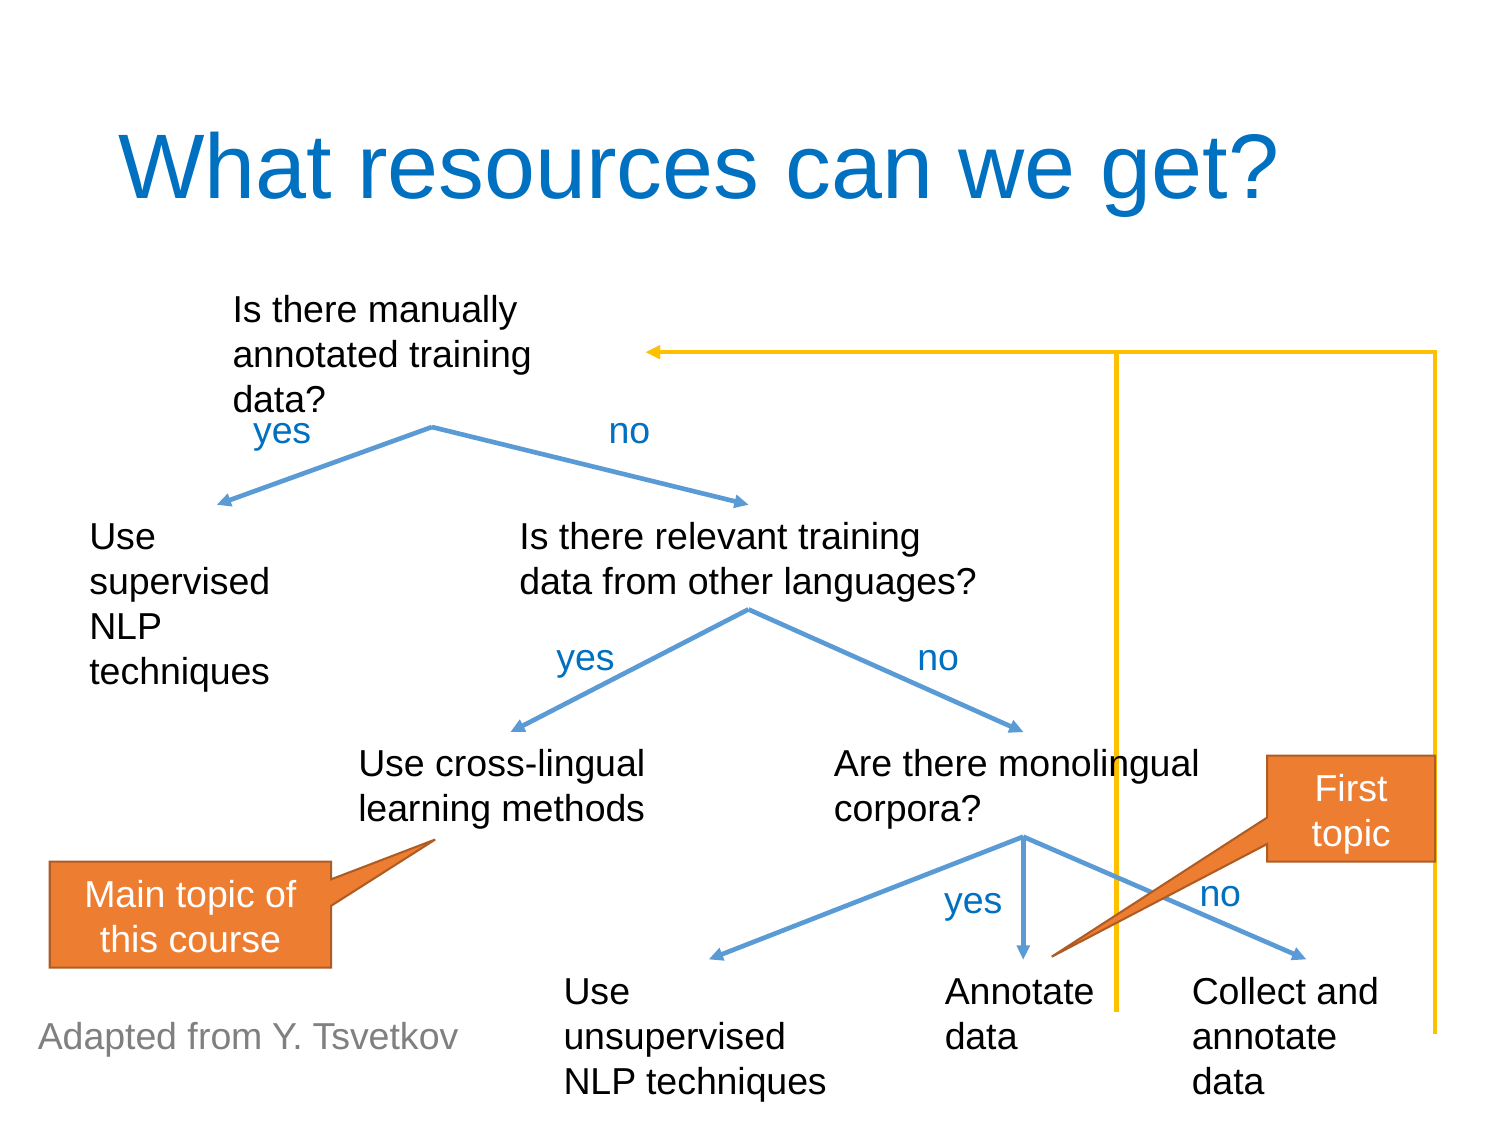

# What resources can we get?
Is there manually annotated training data?
yes
no
Use supervised NLP techniques
Is there relevant training data from other languages?
yes
no
Use cross-lingual learning methods
Are there monolingual corpora?
First topic
Main topic of this course
no
yes
Use unsupervised NLP techniques
Annotate data
Collect and annotate data
Adapted from Y. Tsvetkov